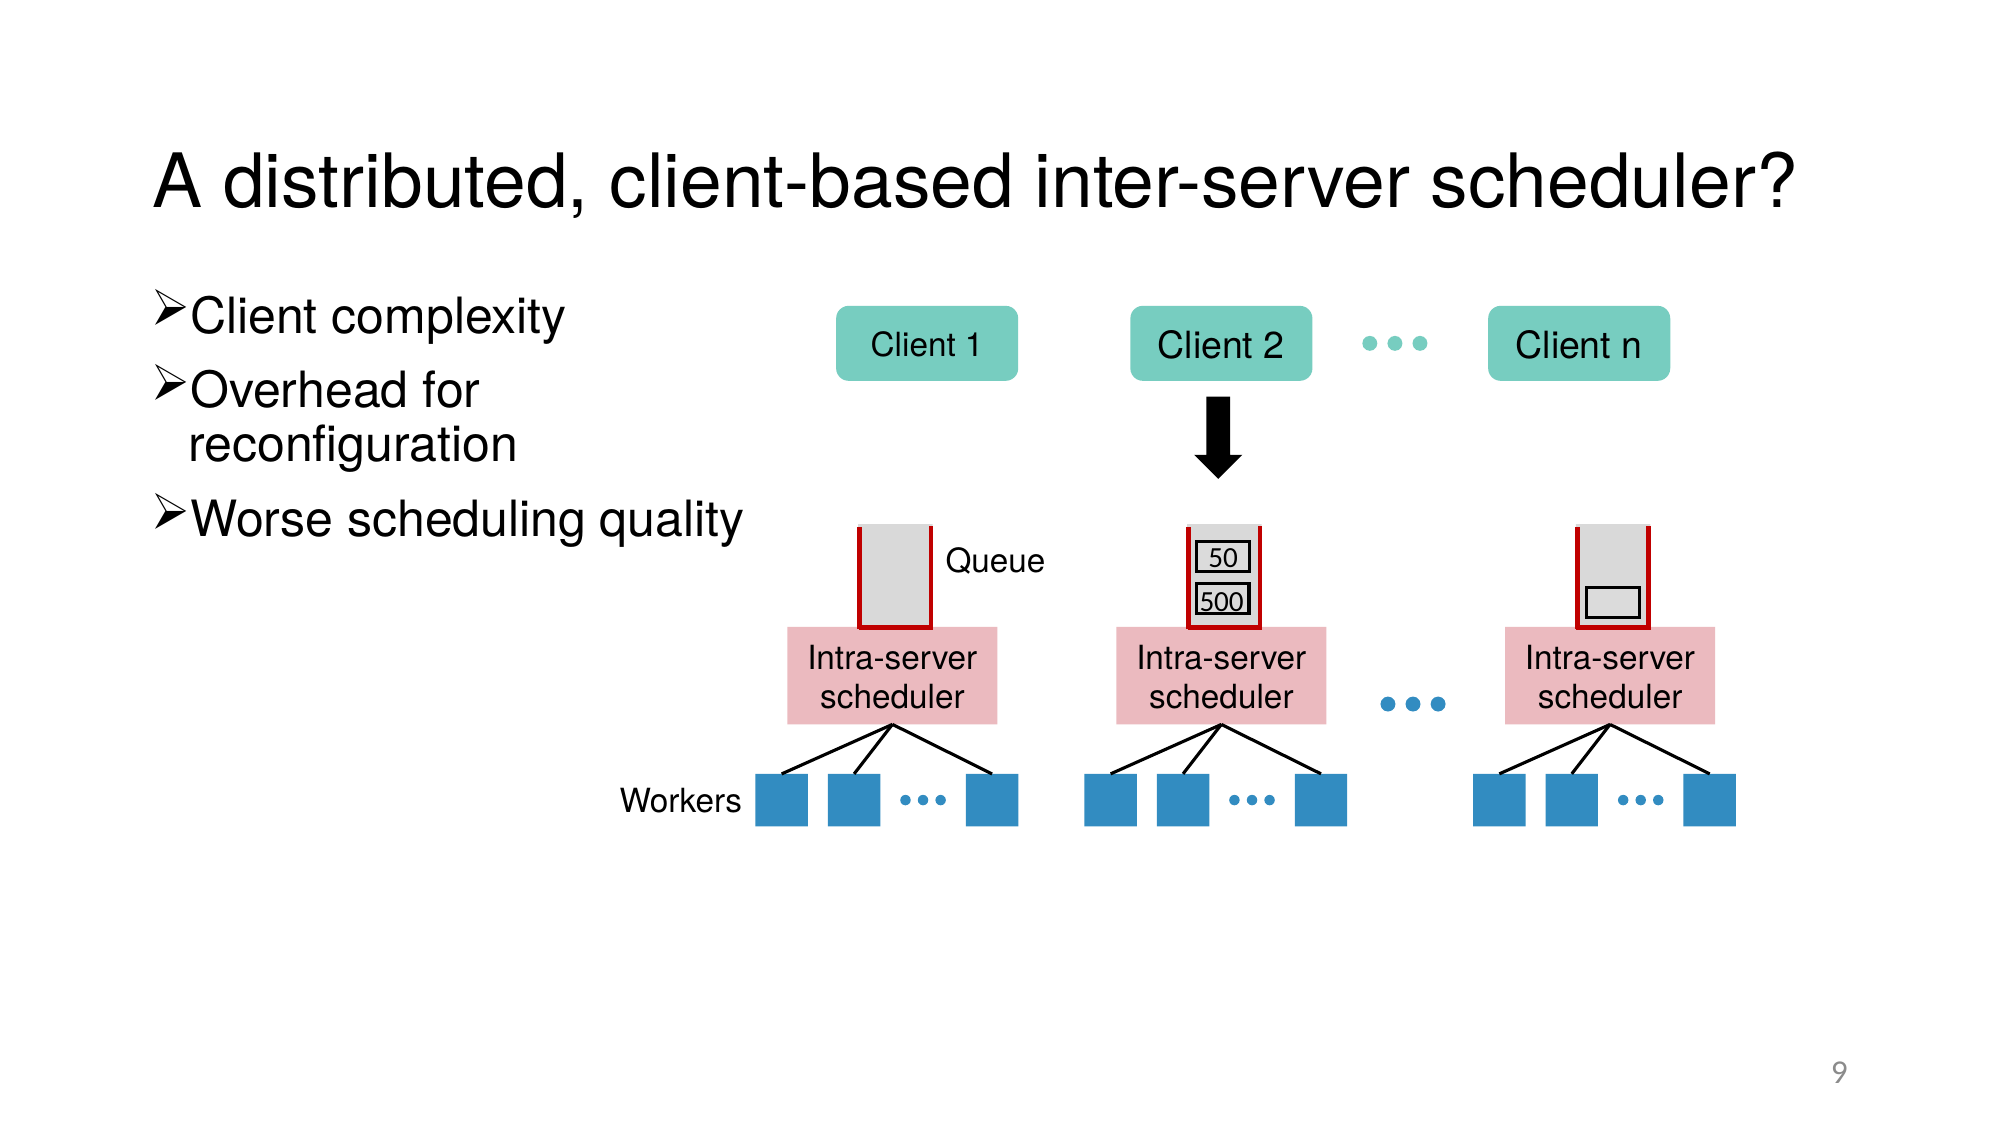

# A distributed, client-based inter-server scheduler?
Client complexity
Overhead for reconfiguration
Worse scheduling quality

Client 1
Client 2
Client n

50
Queue

500

Intra-server scheduler
Intra-server scheduler
Intra-server scheduler

Workers

9